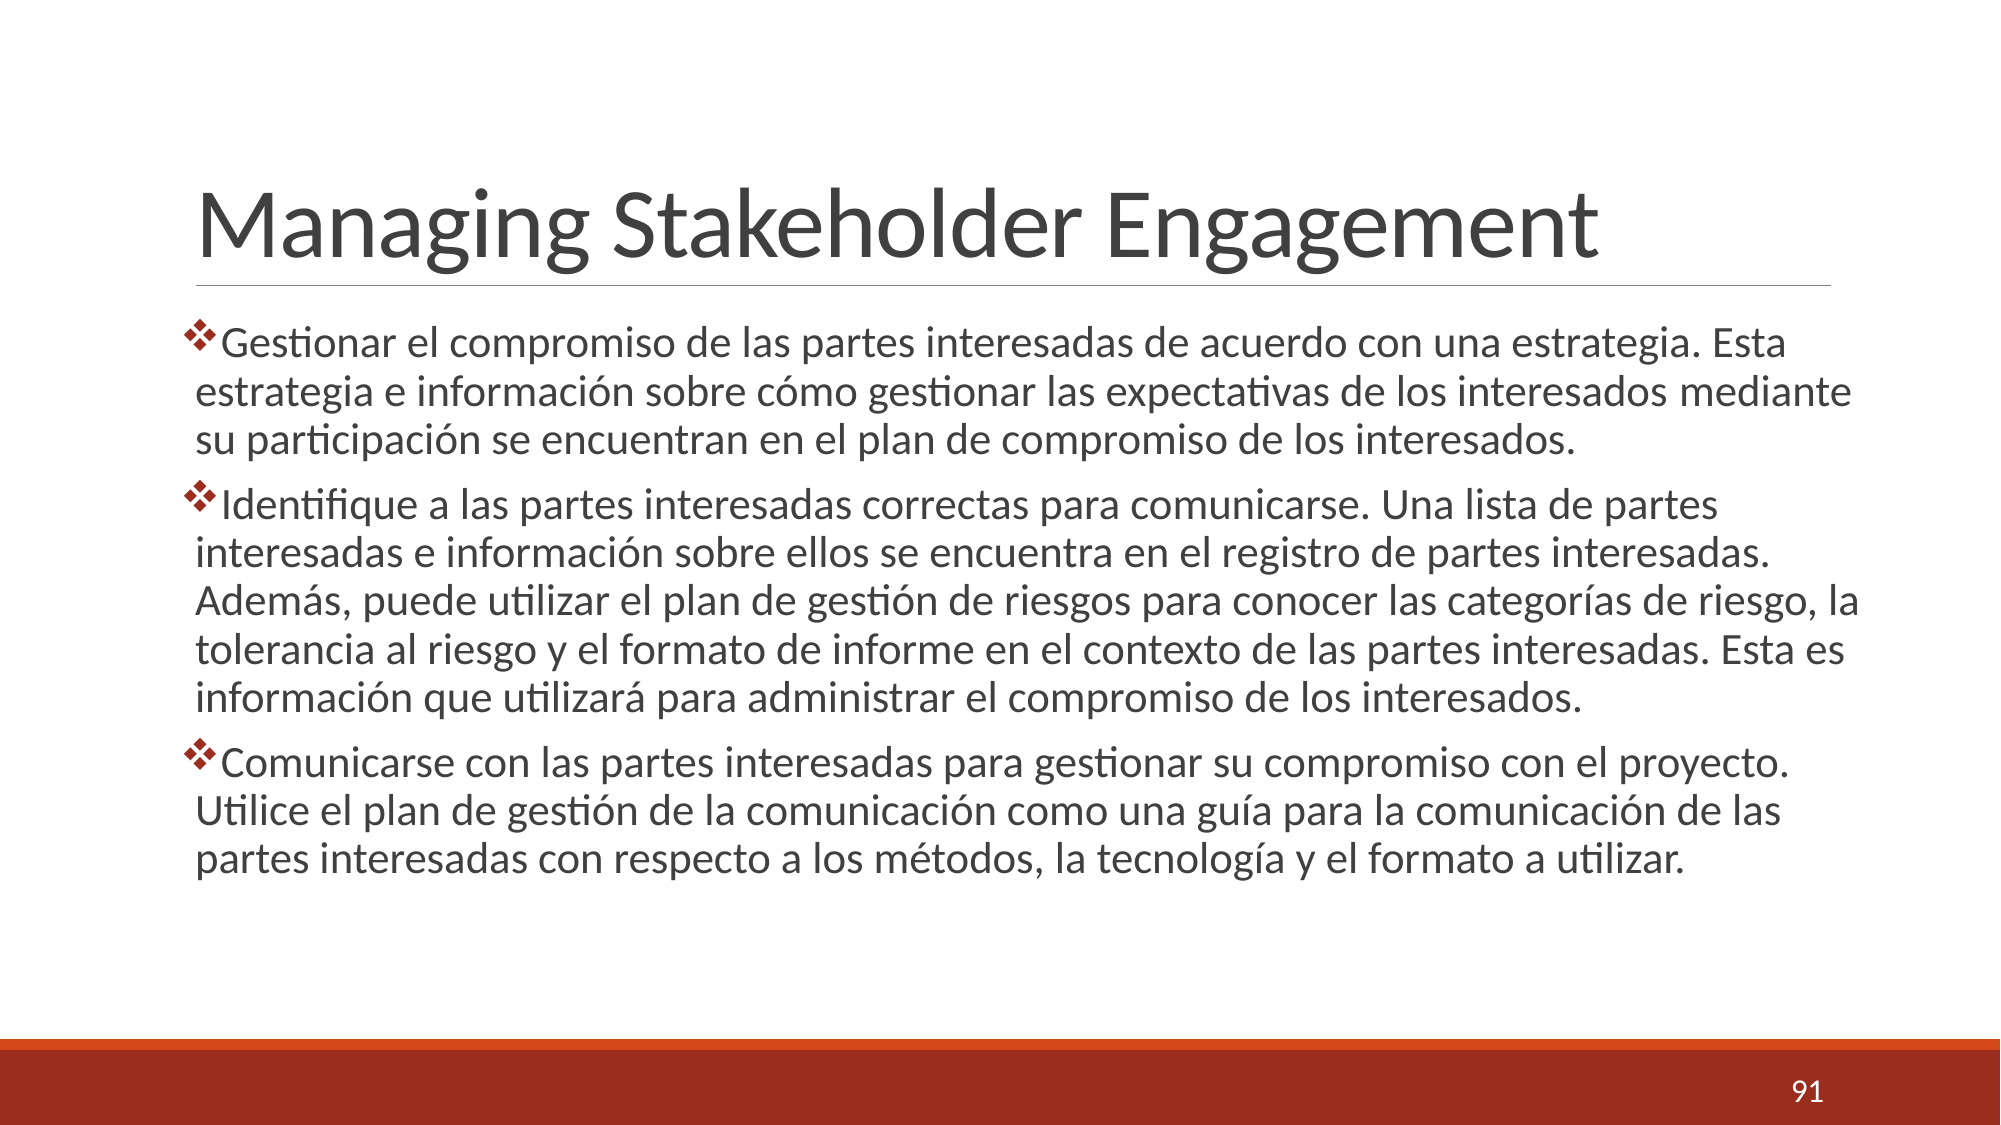

# Managing Stakeholder Engagement
Gestionar el compromiso de las partes interesadas de acuerdo con una estrategia. Esta estrategia e información sobre cómo gestionar las expectativas de los interesados ​​mediante su participación se encuentran en el plan de compromiso de los interesados.
Identifique a las partes interesadas correctas para comunicarse. Una lista de partes interesadas e información sobre ellos se encuentra en el registro de partes interesadas. Además, puede utilizar el plan de gestión de riesgos para conocer las categorías de riesgo, la tolerancia al riesgo y el formato de informe en el contexto de las partes interesadas. Esta es información que utilizará para administrar el compromiso de los interesados.
Comunicarse con las partes interesadas para gestionar su compromiso con el proyecto. Utilice el plan de gestión de la comunicación como una guía para la comunicación de las partes interesadas con respecto a los métodos, la tecnología y el formato a utilizar.
91